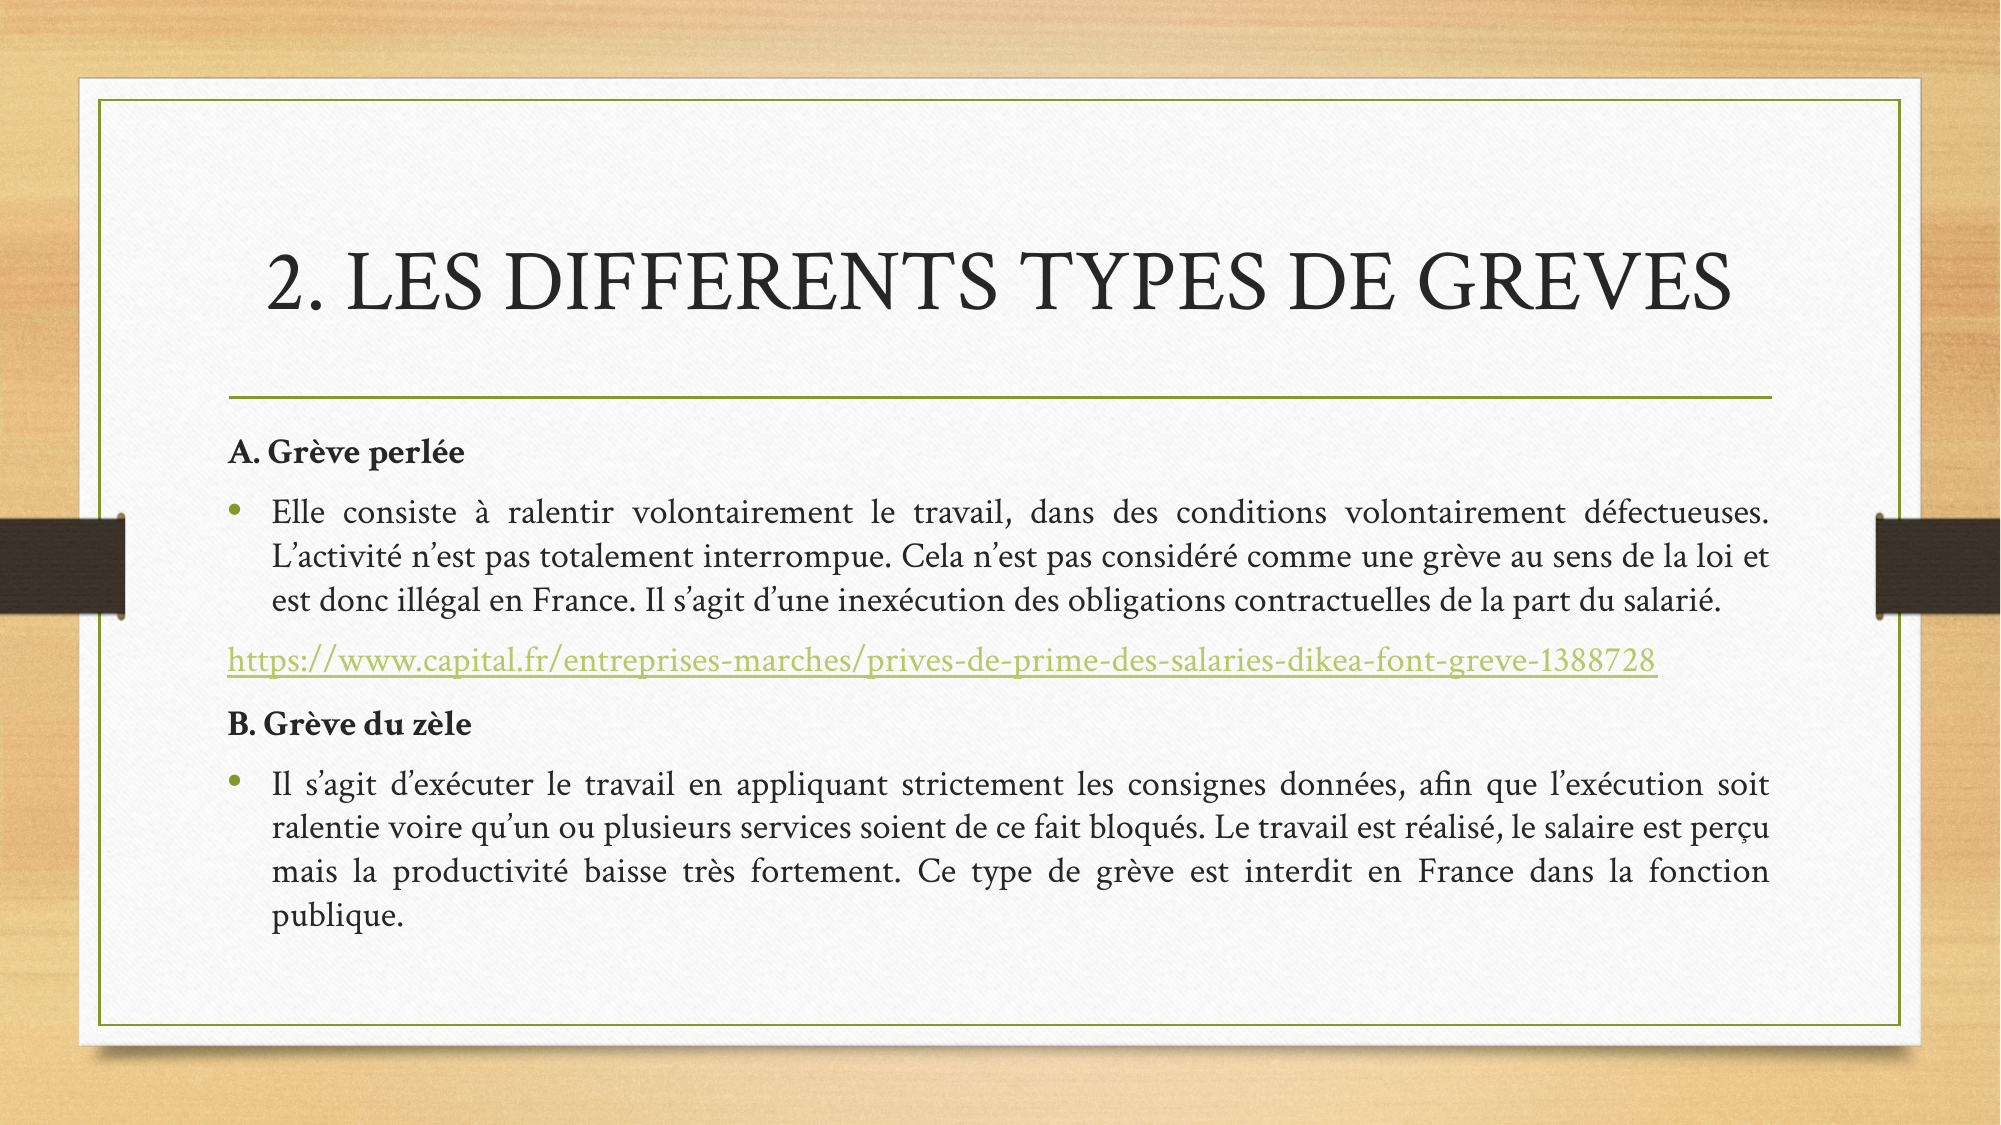

# 2. LES DIFFERENTS TYPES DE GREVES
A. Grève perlée
Elle consiste à ralentir volontairement le travail, dans des conditions volontairement défectueuses. L’activité n’est pas totalement interrompue. Cela n’est pas considéré comme une grève au sens de la loi et est donc illégal en France. Il s’agit d’une inexécution des obligations contractuelles de la part du salarié.
https://www.capital.fr/entreprises-marches/prives-de-prime-des-salaries-dikea-font-greve-1388728
B. Grève du zèle
Il s’agit d’exécuter le travail en appliquant strictement les consignes données, afin que l’exécution soit ralentie voire qu’un ou plusieurs services soient de ce fait bloqués. Le travail est réalisé, le salaire est perçu mais la productivité baisse très fortement. Ce type de grève est interdit en France dans la fonction publique.